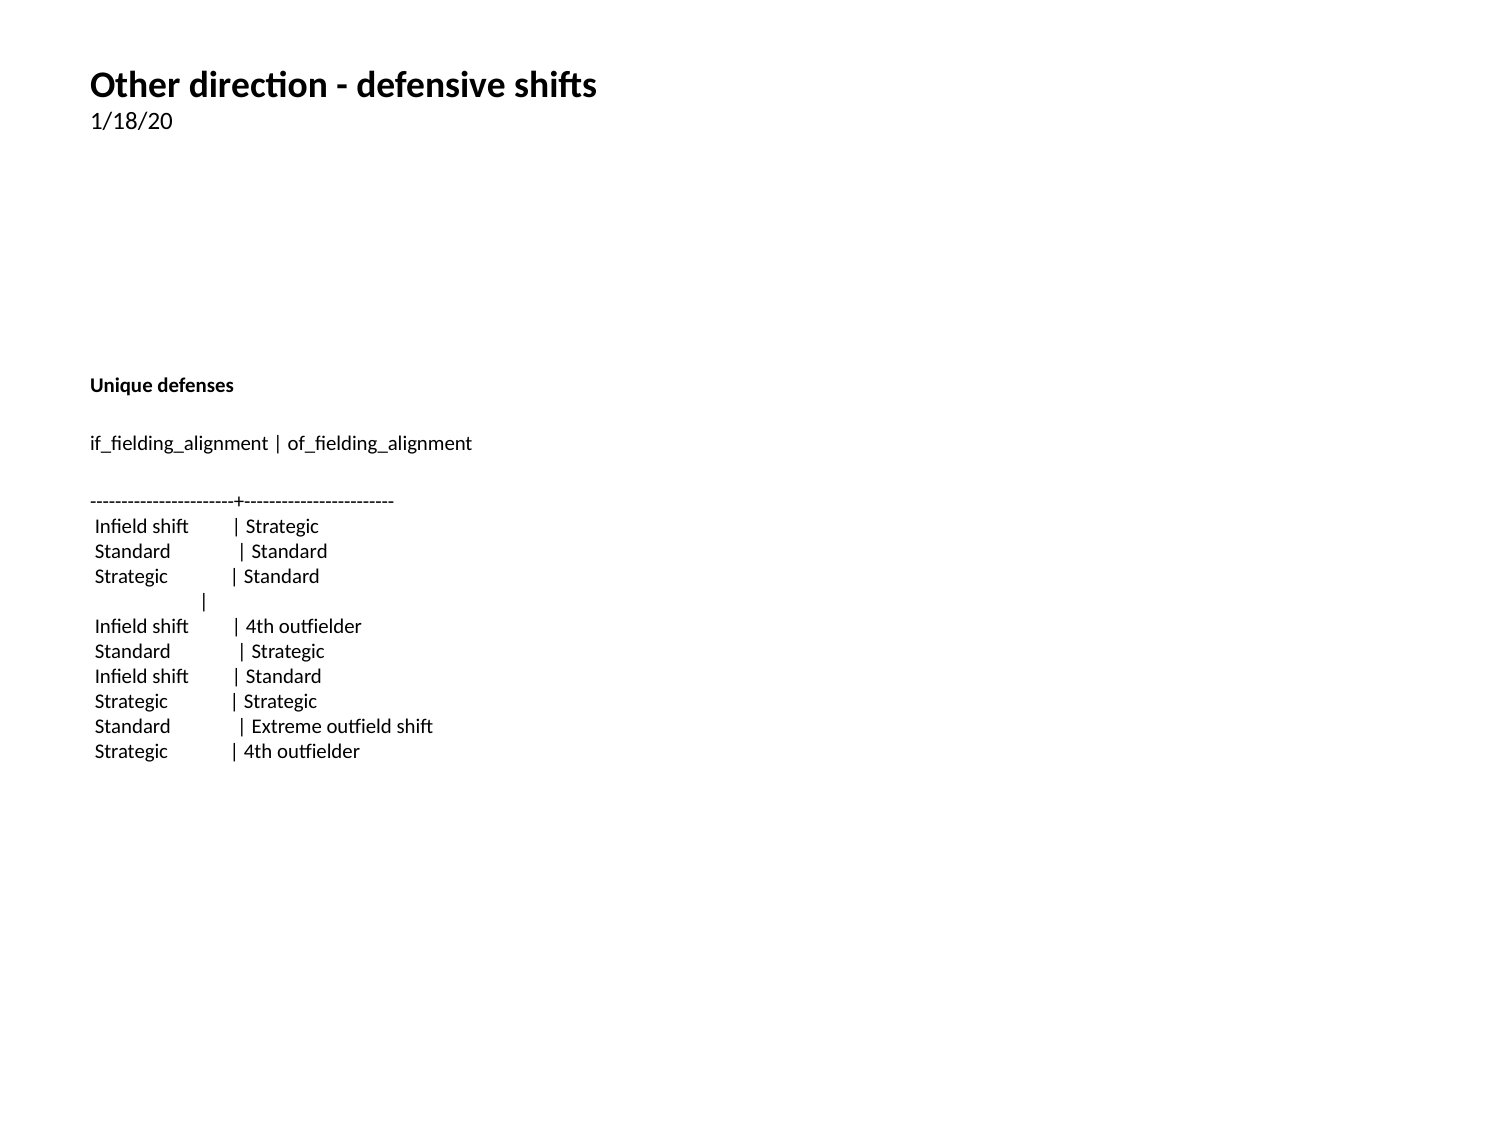

# Other direction - defensive shifts
1/18/20
Unique defenses
if_fielding_alignment | of_fielding_alignment
-----------------------+------------------------
 Infield shift         | Strategic
 Standard              | Standard
 Strategic             | Standard
                       |
 Infield shift         | 4th outfielder
 Standard              | Strategic
 Infield shift         | Standard
 Strategic             | Strategic
 Standard              | Extreme outfield shift
 Strategic             | 4th outfielder